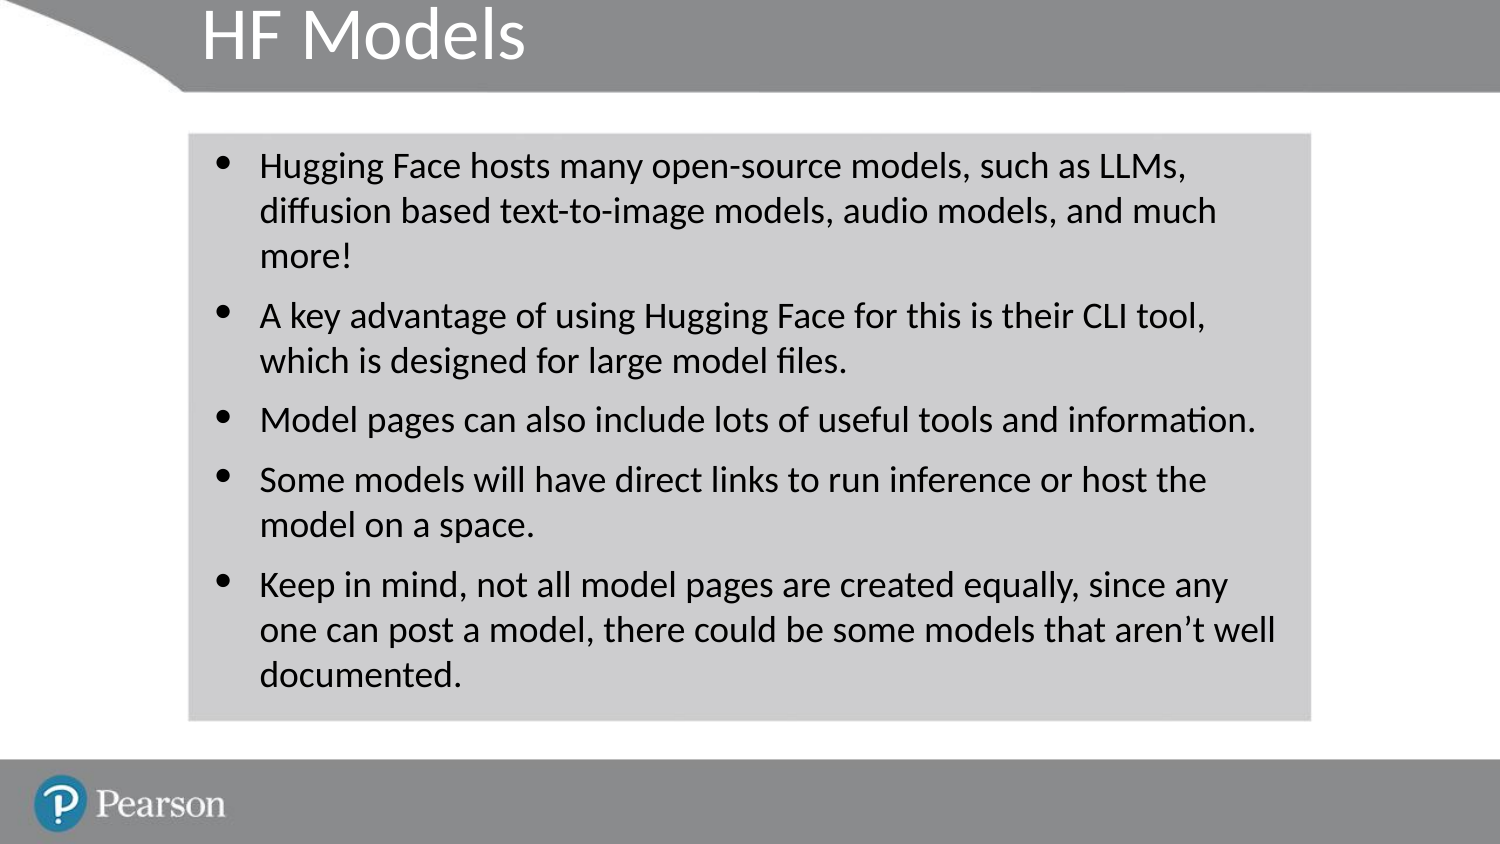

# HF Models
Hugging Face hosts many open-source models, such as LLMs, diffusion based text-to-image models, audio models, and much more!
A key advantage of using Hugging Face for this is their CLI tool, which is designed for large model files.
Model pages can also include lots of useful tools and information.
Some models will have direct links to run inference or host the model on a space.
Keep in mind, not all model pages are created equally, since any one can post a model, there could be some models that aren’t well documented.